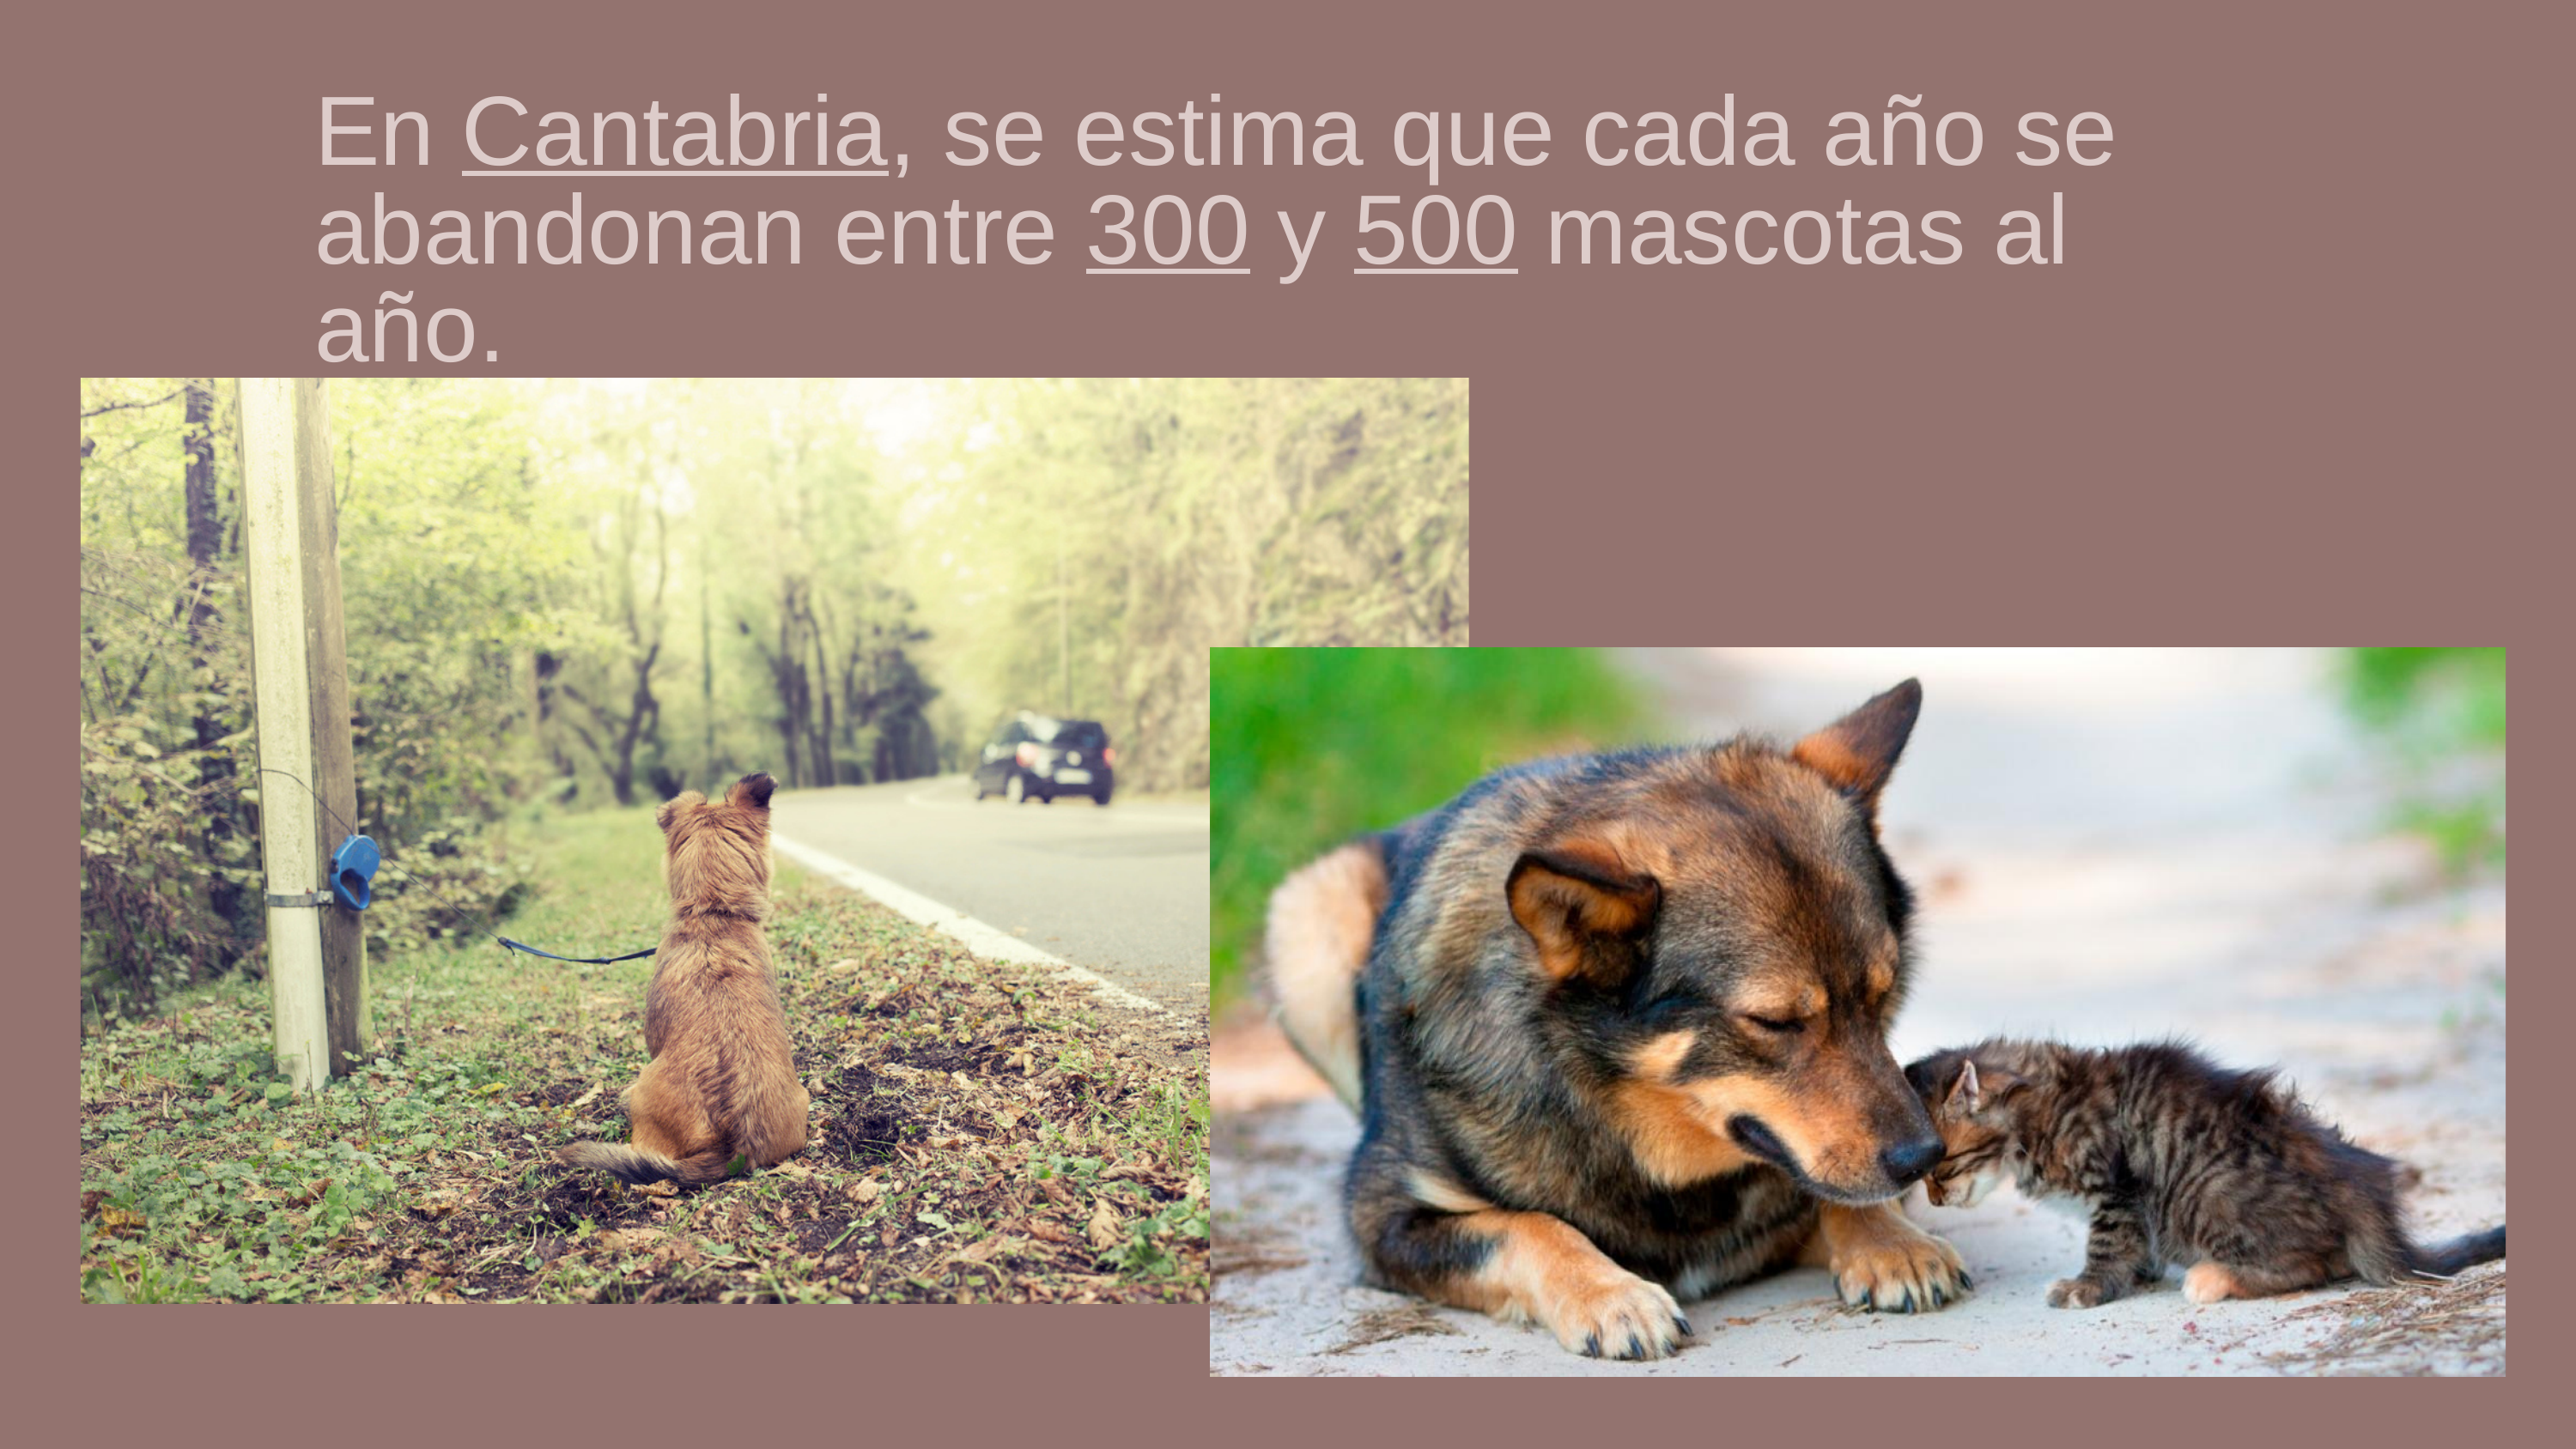

En Cantabria, se estima que cada año se abandonan entre 300 y 500 mascotas al año.